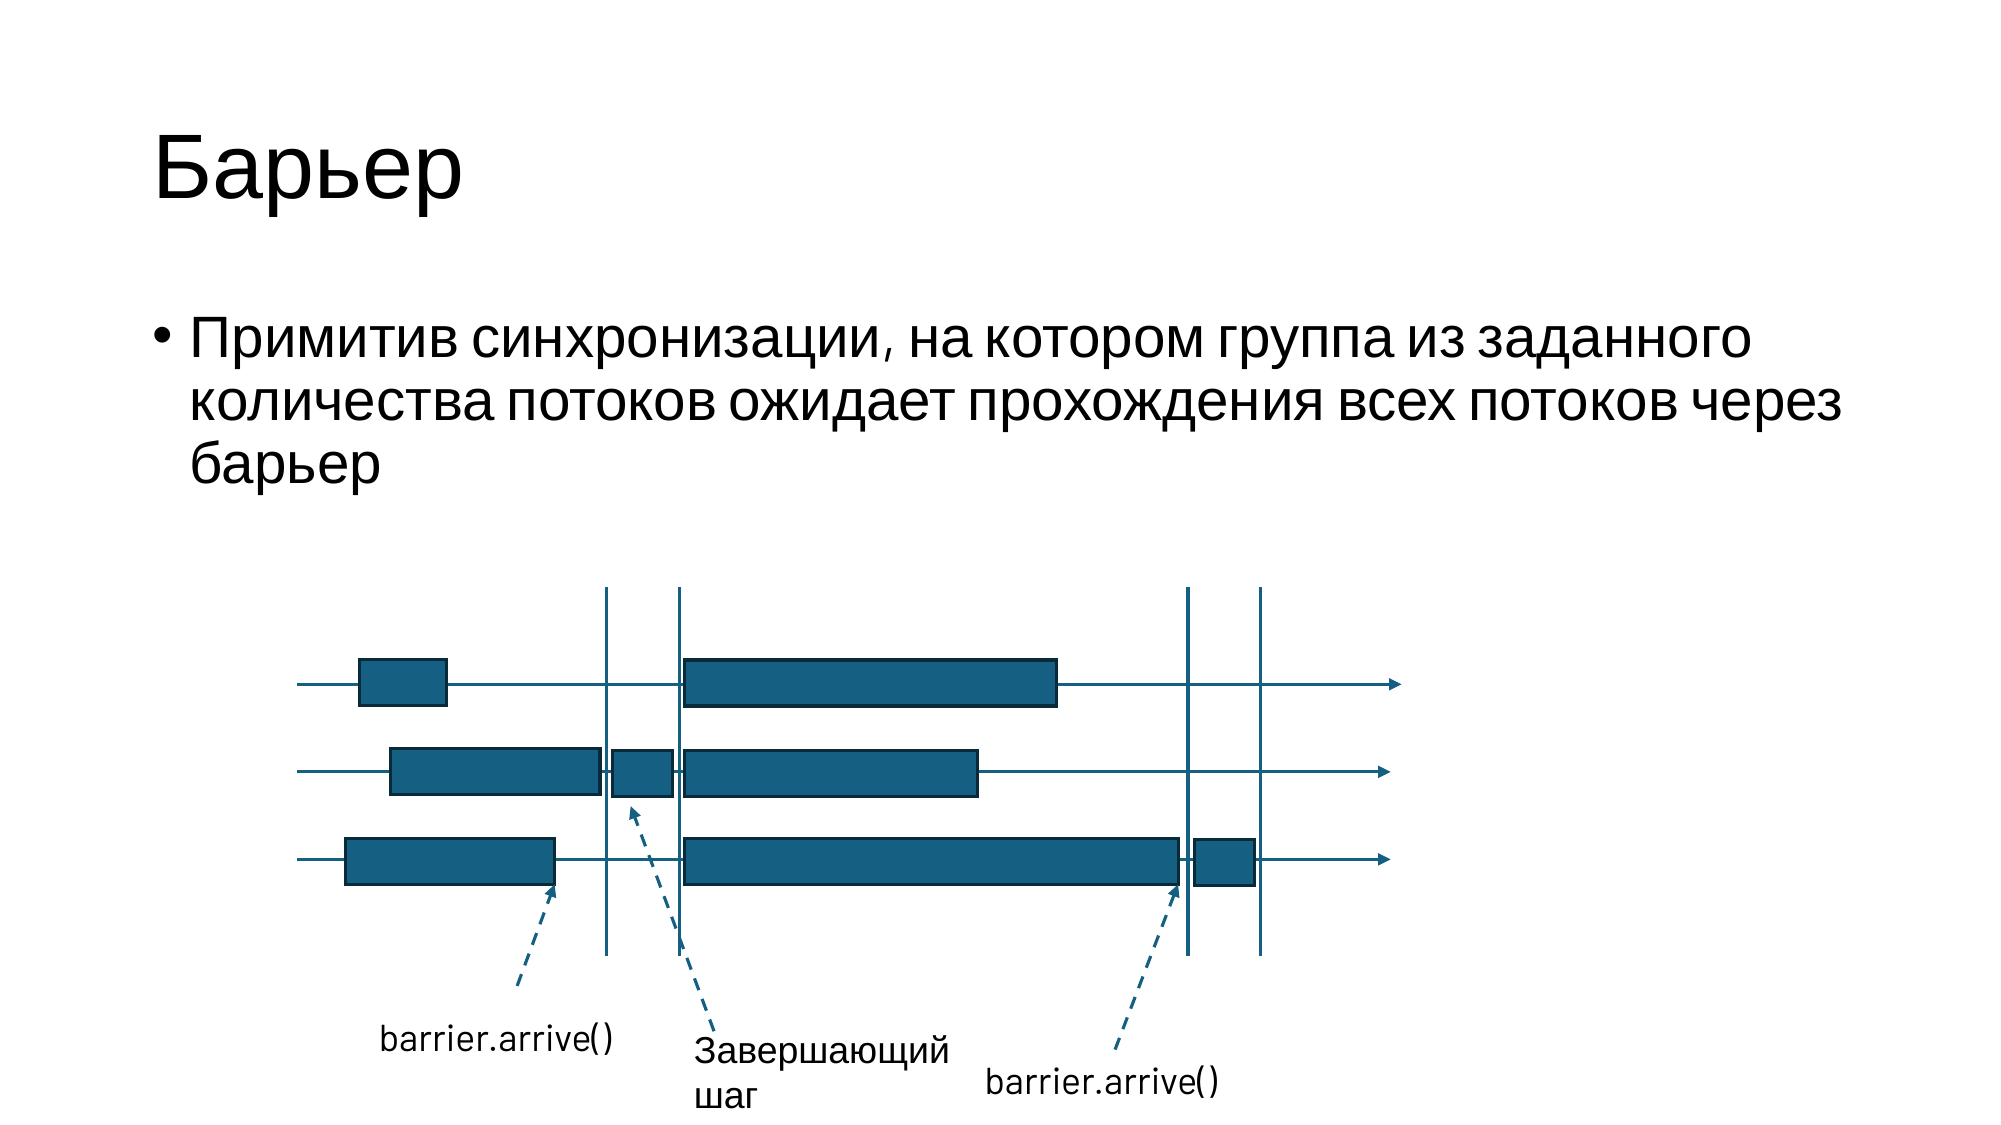

# Барьер
Примитив синхронизации, на котором группа из заданного количества потоков ожидает прохождения всех потоков через барьер

barrier.arrive()
Завершающий шаг
barrier.arrive()